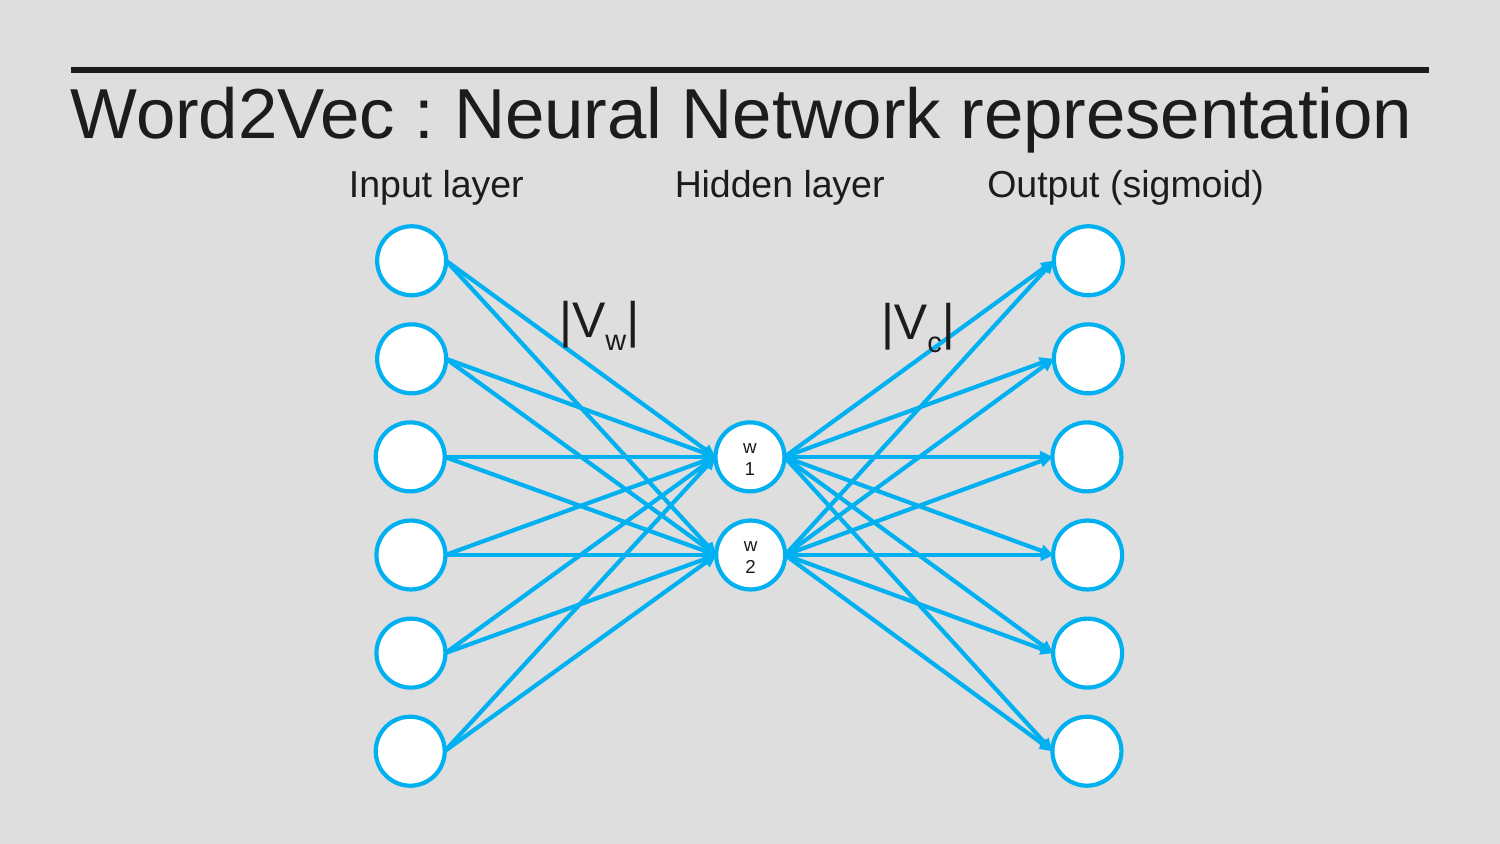

Word2Vec : Neural Network representation
Input layer
Hidden layer
Output (sigmoid)

|Vw|
|Vc|

w1

w2